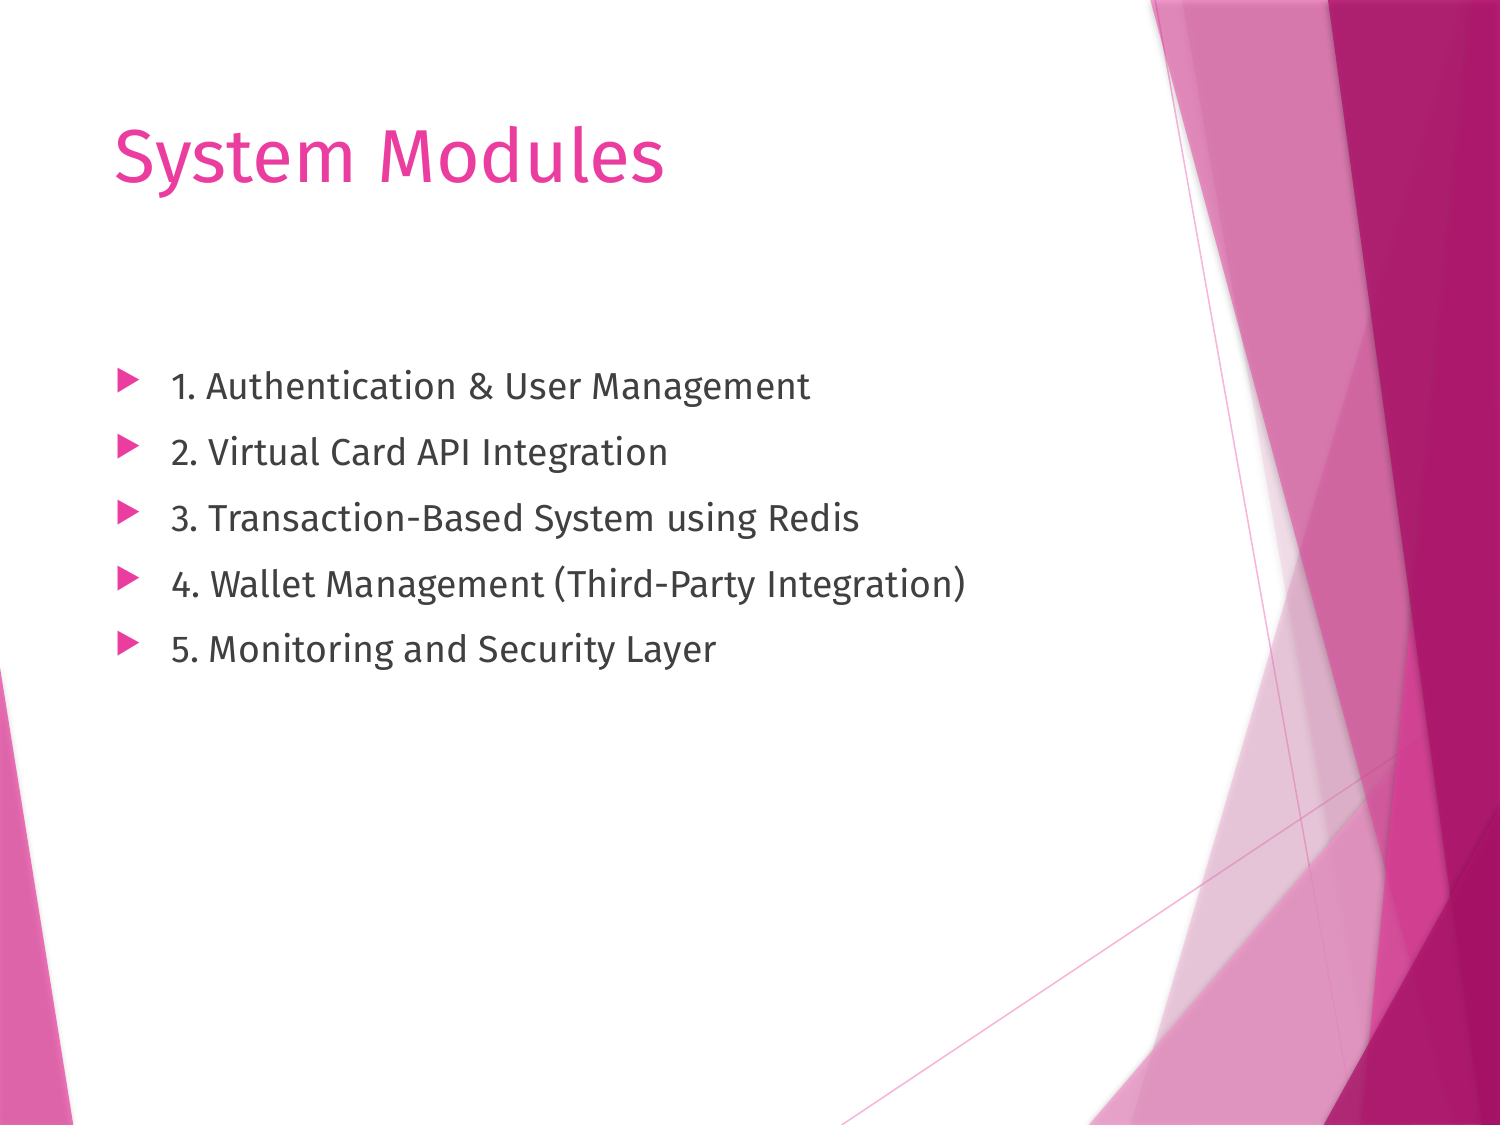

# System Modules
1. Authentication & User Management
2. Virtual Card API Integration
3. Transaction-Based System using Redis
4. Wallet Management (Third-Party Integration)
5. Monitoring and Security Layer